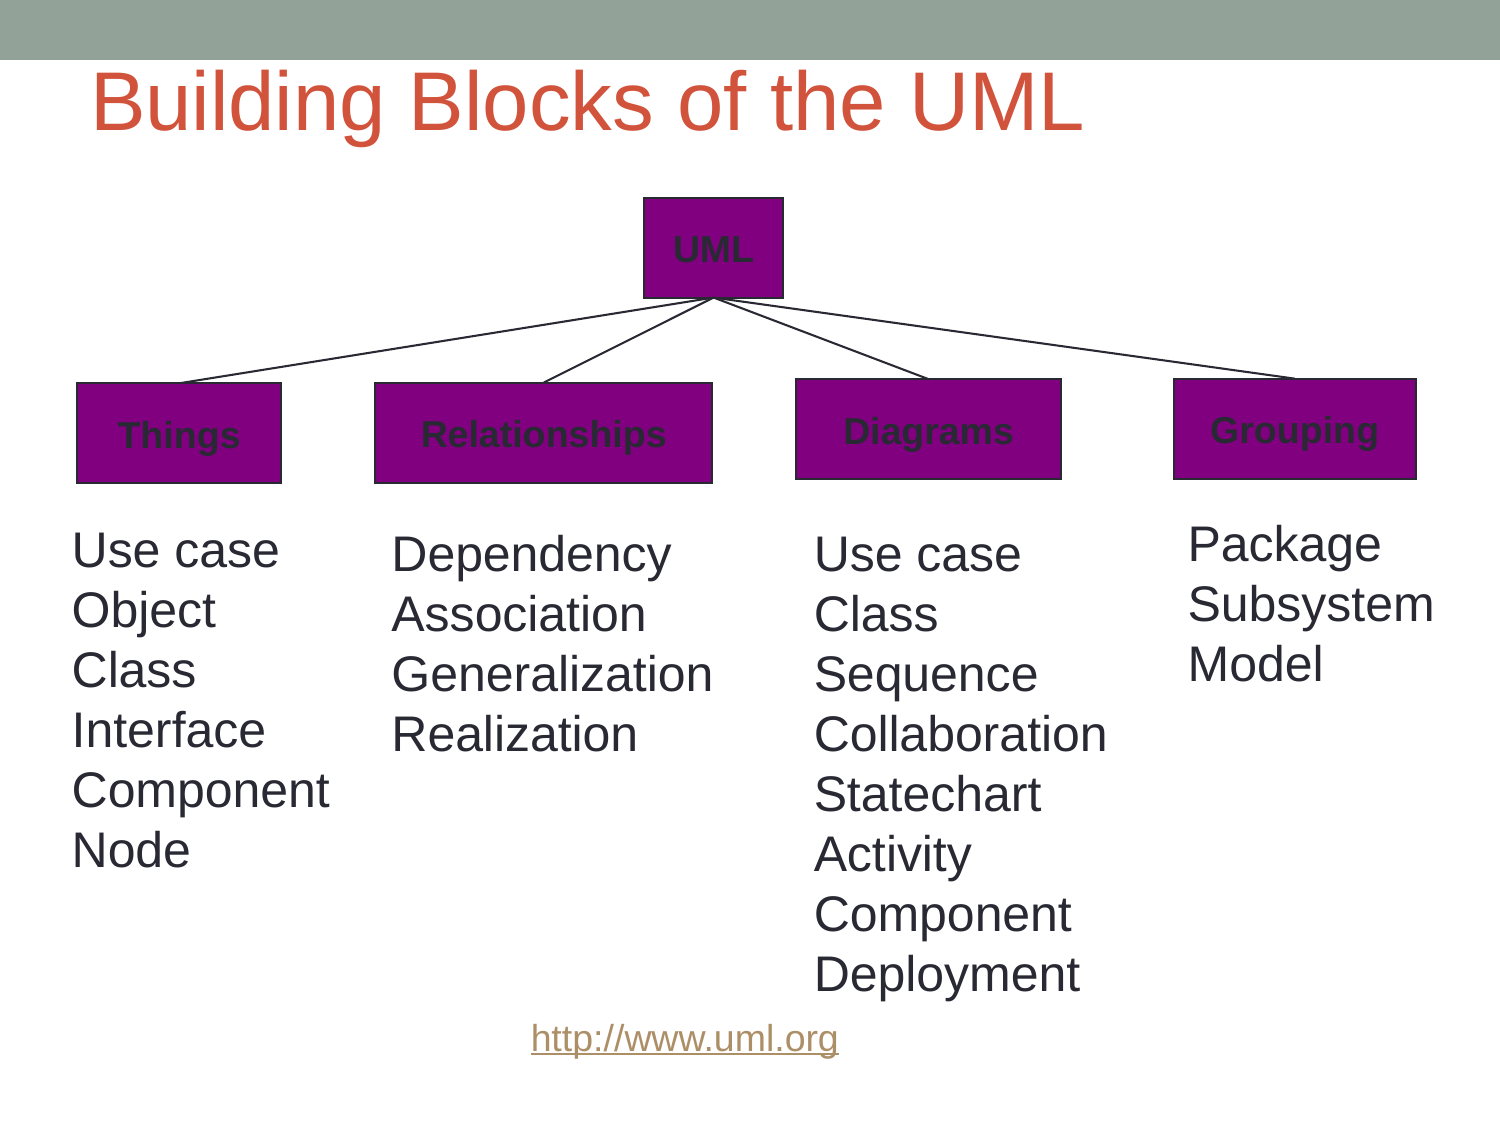

# Building Blocks of the UML
UML
Grouping
Diagrams
Relationships
Things
Package
Subsystem
Model
Use case
Object
Class
Interface
Component
Node
Dependency
Association
Generalization
Realization
Use case
Class
Sequence
Collaboration
Statechart
Activity
Component
Deployment
http://www.uml.org